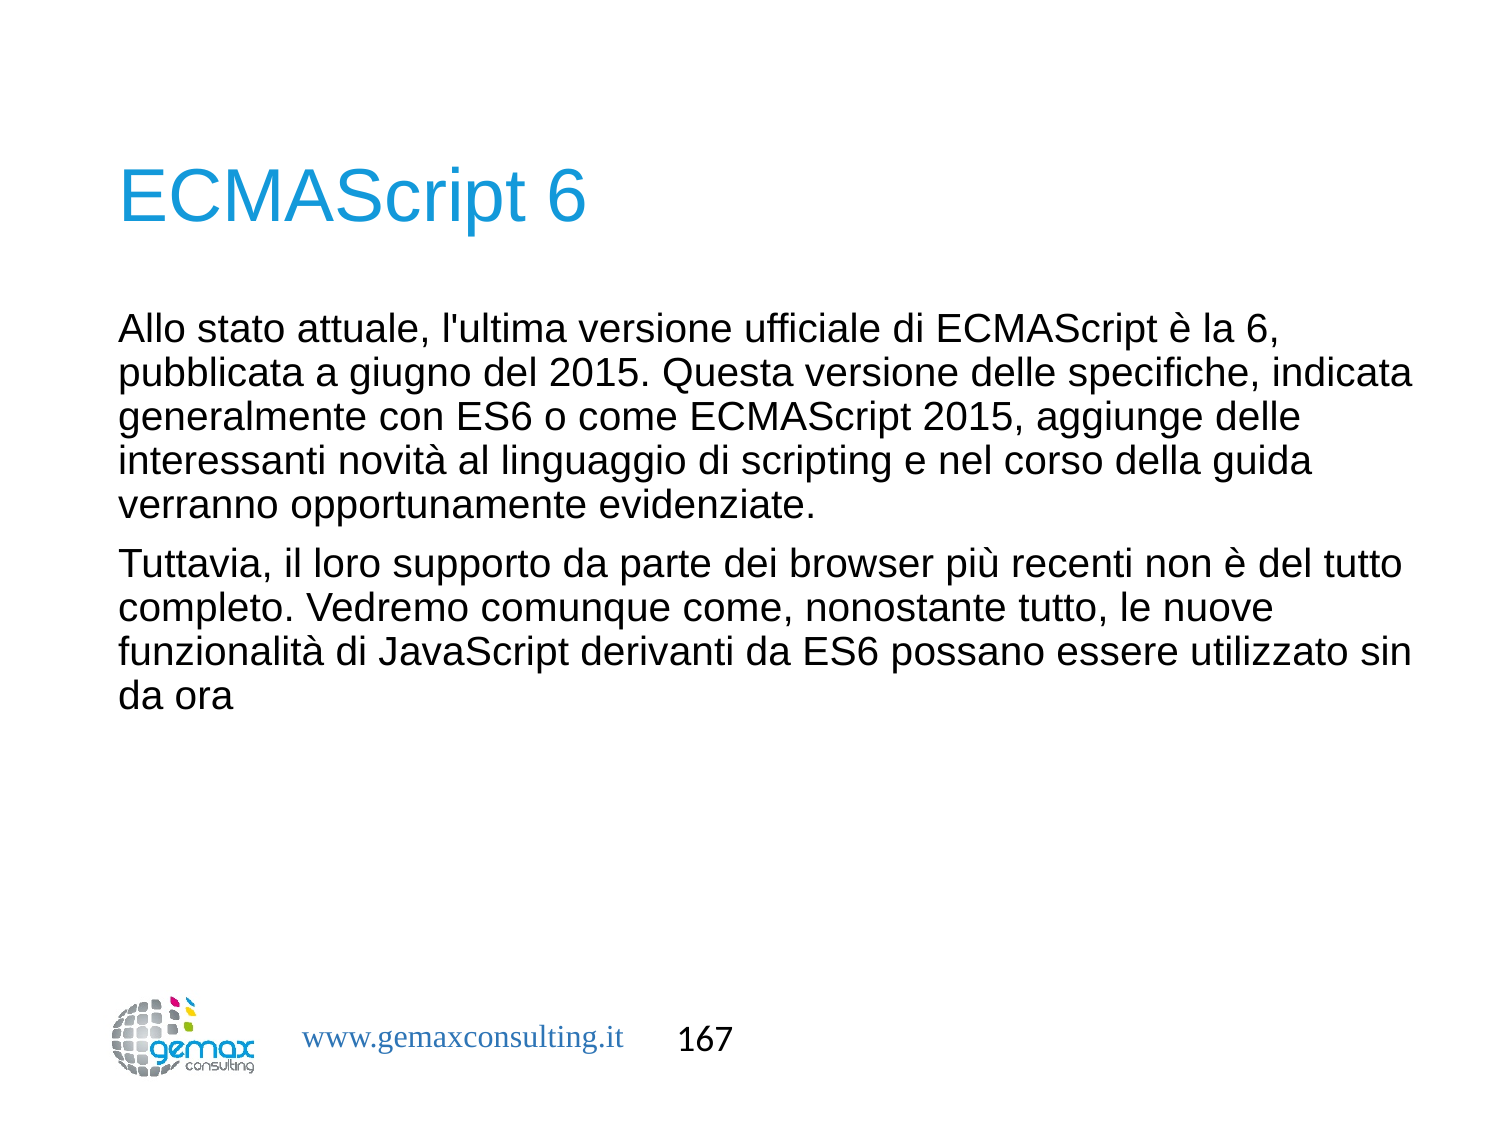

# ECMAScript 6
Allo stato attuale, l'ultima versione ufficiale di ECMAScript è la 6, pubblicata a giugno del 2015. Questa versione delle specifiche, indicata generalmente con ES6 o come ECMAScript 2015, aggiunge delle interessanti novità al linguaggio di scripting e nel corso della guida verranno opportunamente evidenziate.
Tuttavia, il loro supporto da parte dei browser più recenti non è del tutto completo. Vedremo comunque come, nonostante tutto, le nuove funzionalità di JavaScript derivanti da ES6 possano essere utilizzato sin da ora
167